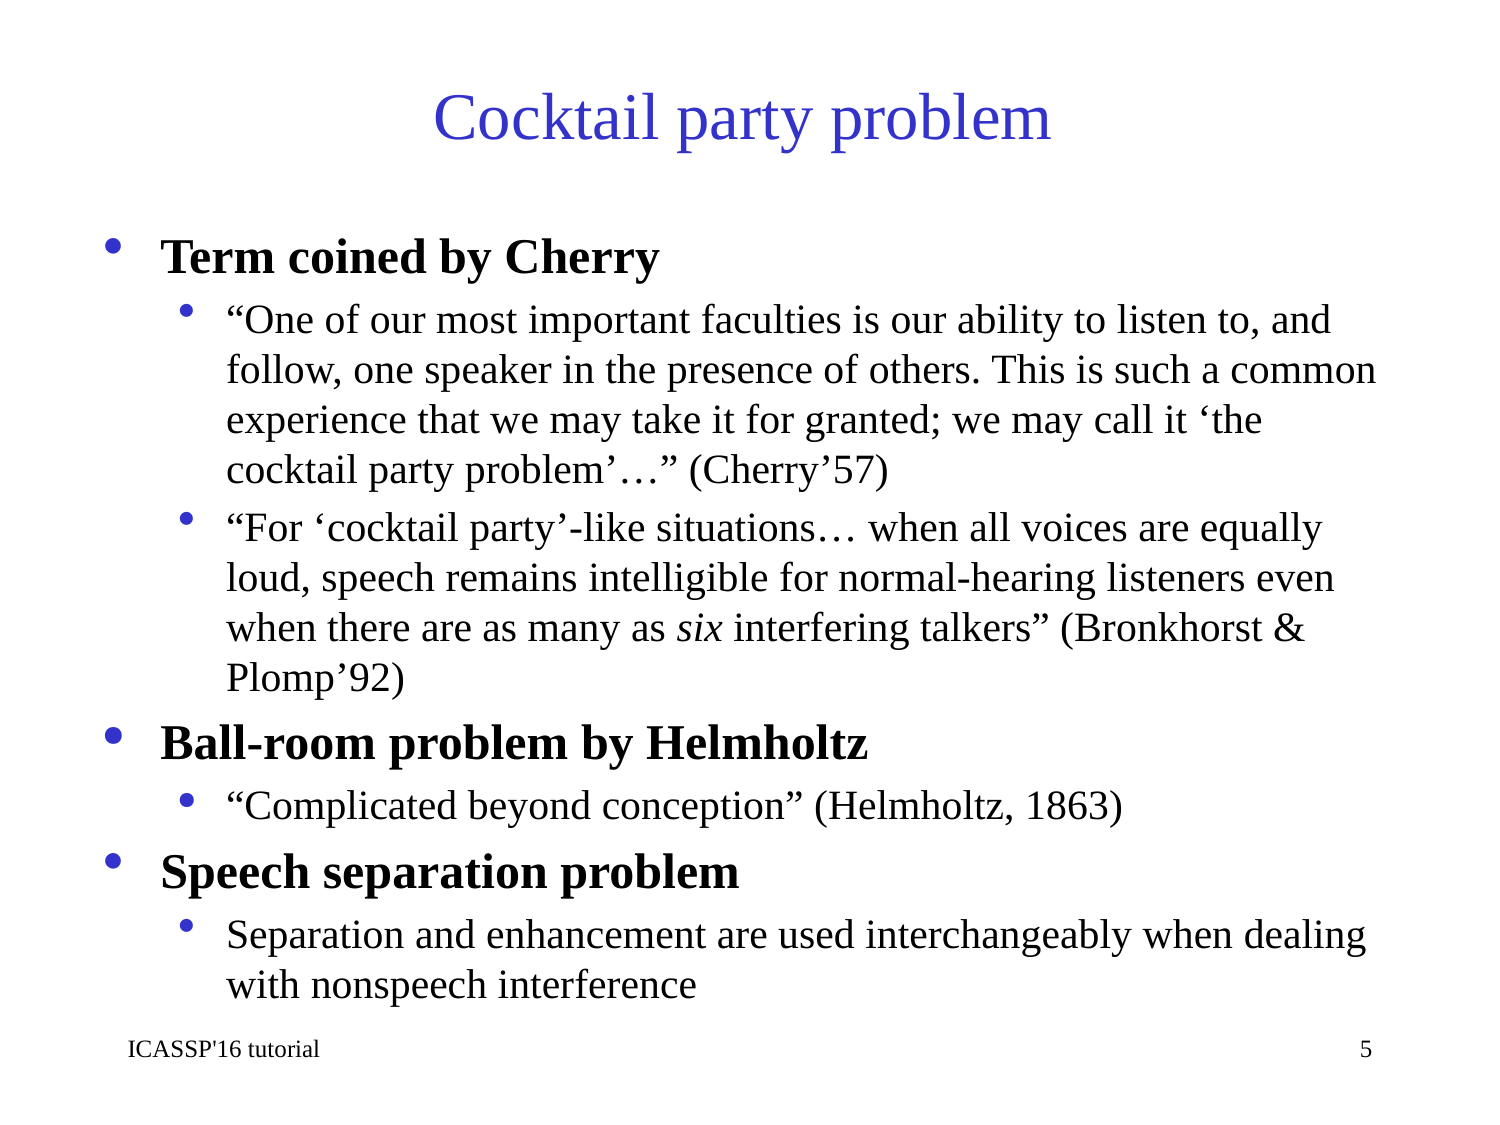

# Cocktail party problem
Term coined by Cherry
“One of our most important faculties is our ability to listen to, and follow, one speaker in the presence of others. This is such a common experience that we may take it for granted; we may call it ‘the cocktail party problem’…” (Cherry’57)
“For ‘cocktail party’-like situations… when all voices are equally loud, speech remains intelligible for normal-hearing listeners even when there are as many as six interfering talkers” (Bronkhorst & Plomp’92)
Ball-room problem by Helmholtz
“Complicated beyond conception” (Helmholtz, 1863)
Speech separation problem
Separation and enhancement are used interchangeably when dealing with nonspeech interference

ICASSP'16 tutorial
5